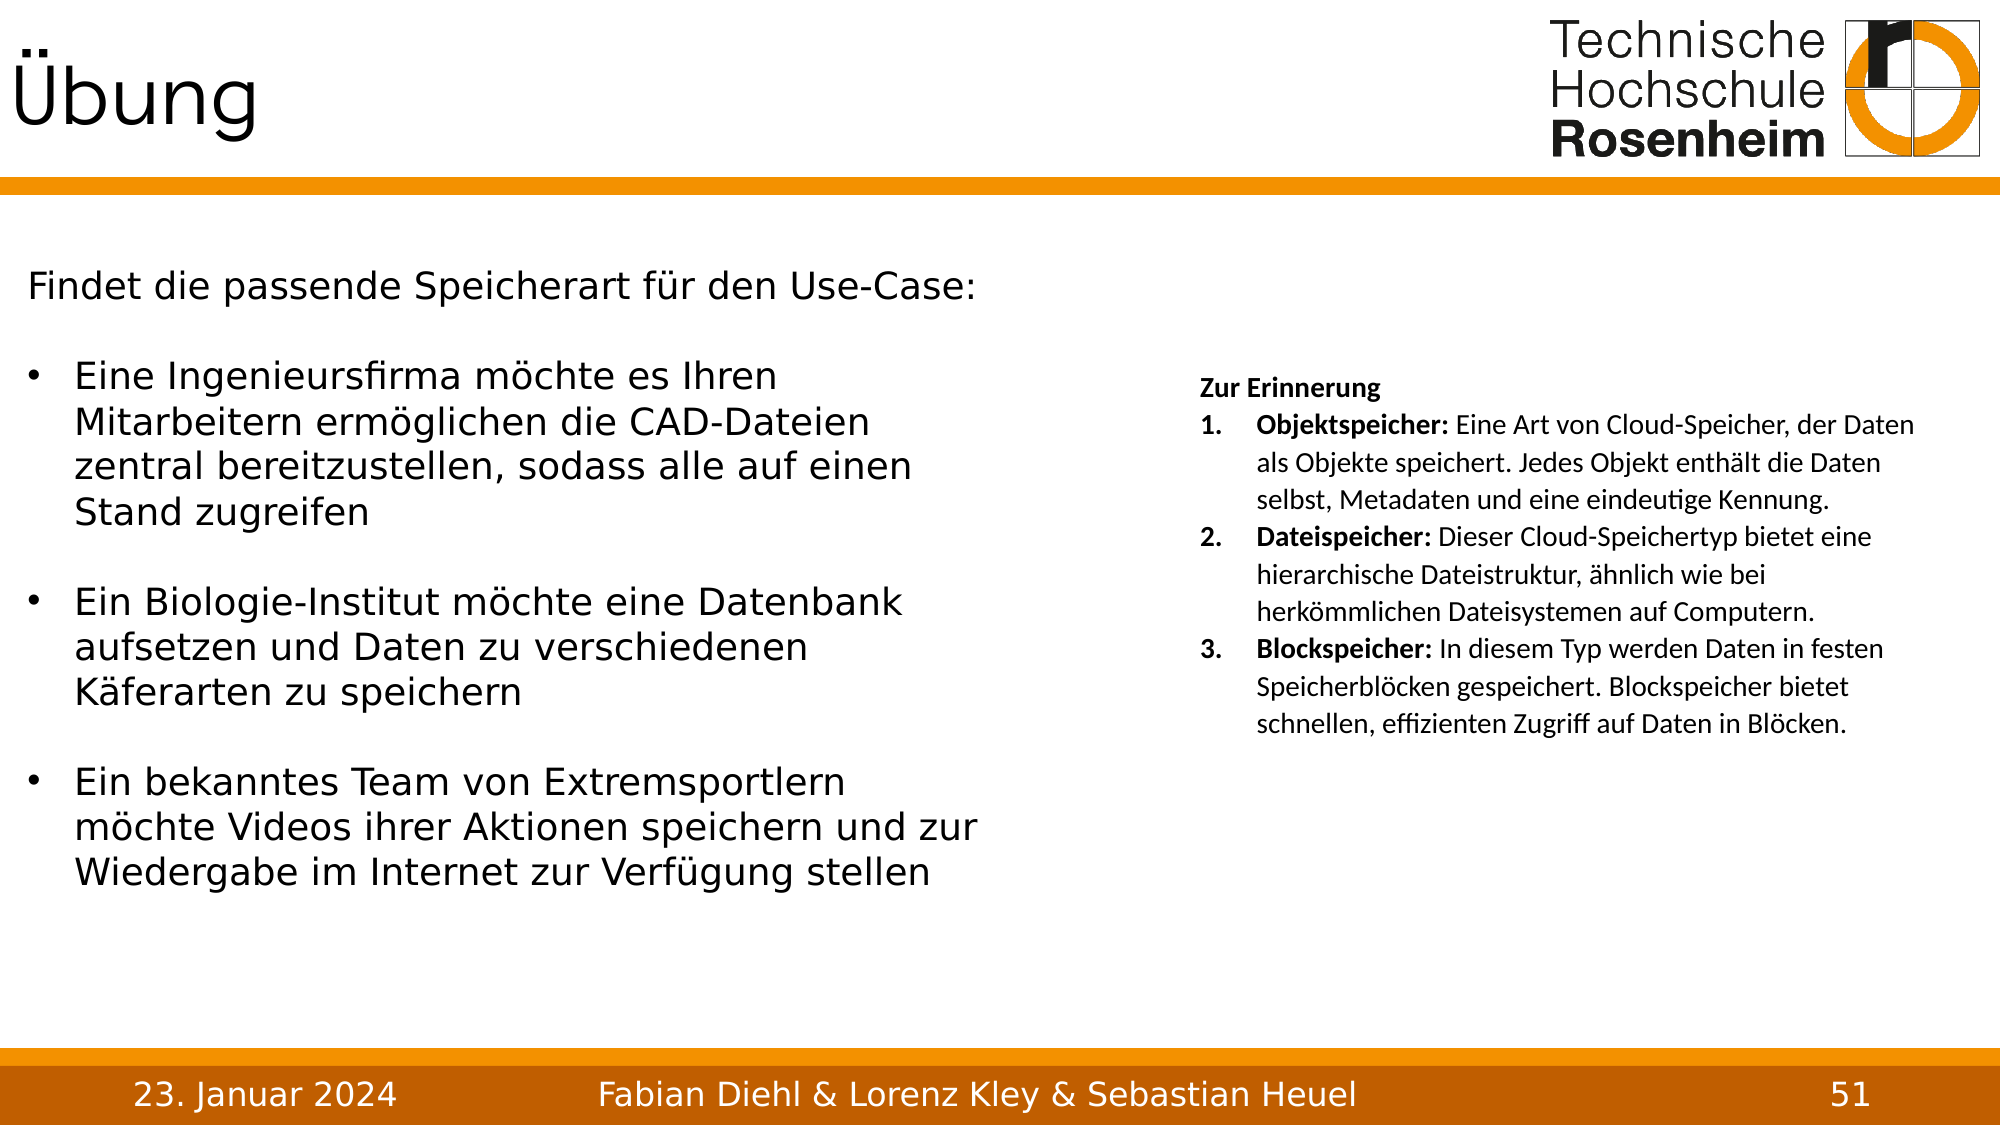

Übung
Findet die passende Speicherart für den Use-Case:

Eine Ingenieursfirma möchte es Ihren Mitarbeitern ermöglichen die CAD-Dateien zentral bereitzustellen, sodass alle auf einen Stand zugreifen

Ein Biologie-Institut möchte eine Datenbank aufsetzen und Daten zu verschiedenen Käferarten zu speichern

Ein bekanntes Team von Extremsportlern möchte Videos ihrer Aktionen speichern und zur Wiedergabe im Internet zur Verfügung stellen
Zur Erinnerung
Objektspeicher: Eine Art von Cloud-Speicher, der Daten als Objekte speichert. Jedes Objekt enthält die Daten selbst, Metadaten und eine eindeutige Kennung.
Dateispeicher: Dieser Cloud-Speichertyp bietet eine hierarchische Dateistruktur, ähnlich wie bei herkömmlichen Dateisystemen auf Computern.
Blockspeicher: In diesem Typ werden Daten in festen Speicherblöcken gespeichert. Blockspeicher bietet schnellen, effizienten Zugriff auf Daten in Blöcken.
23. Januar 2024
Fabian Diehl & Lorenz Kley & Sebastian Heuel
51